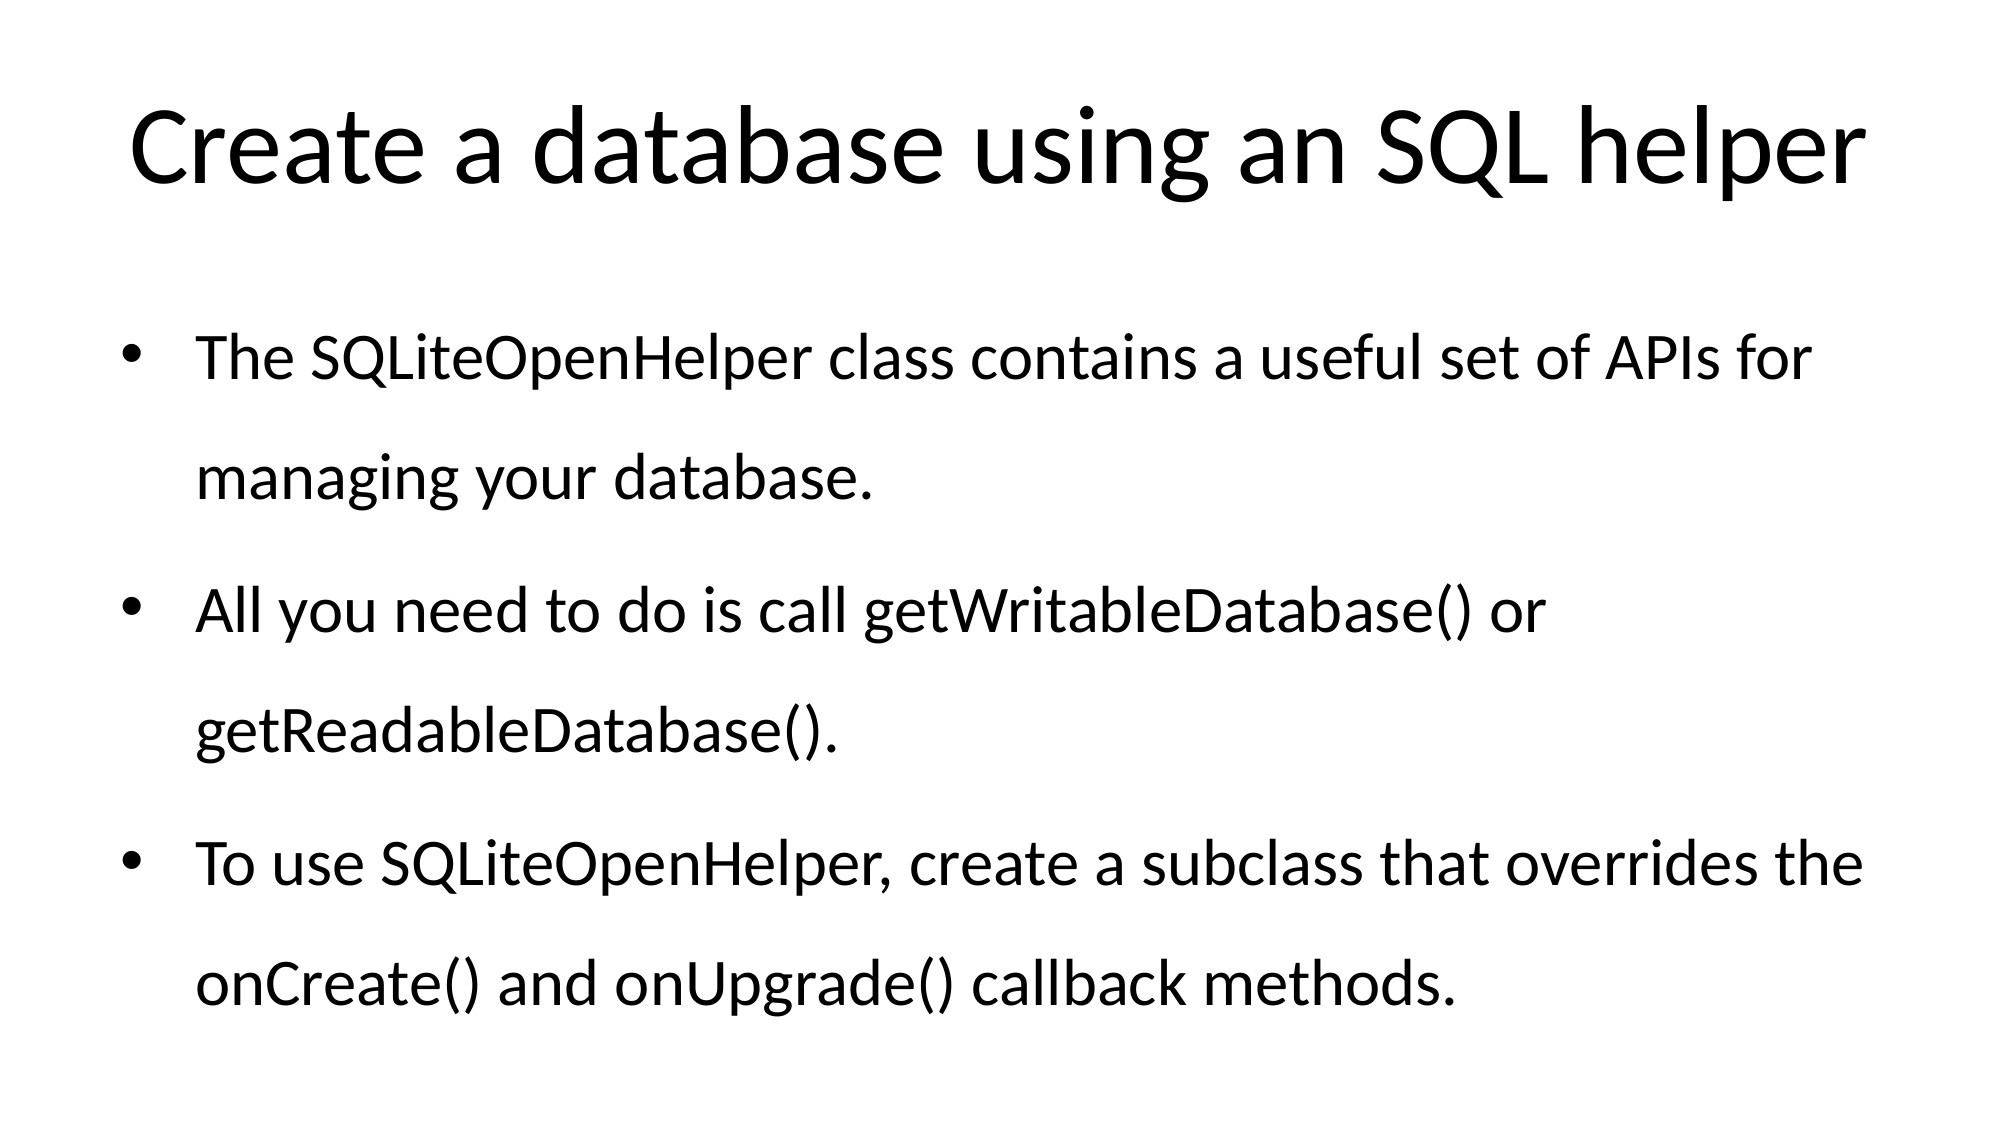

# Create a database using an SQL helper
The SQLiteOpenHelper class contains a useful set of APIs for managing your database.
All you need to do is call getWritableDatabase() or getReadableDatabase().
To use SQLiteOpenHelper, create a subclass that overrides the onCreate() and onUpgrade() callback methods.